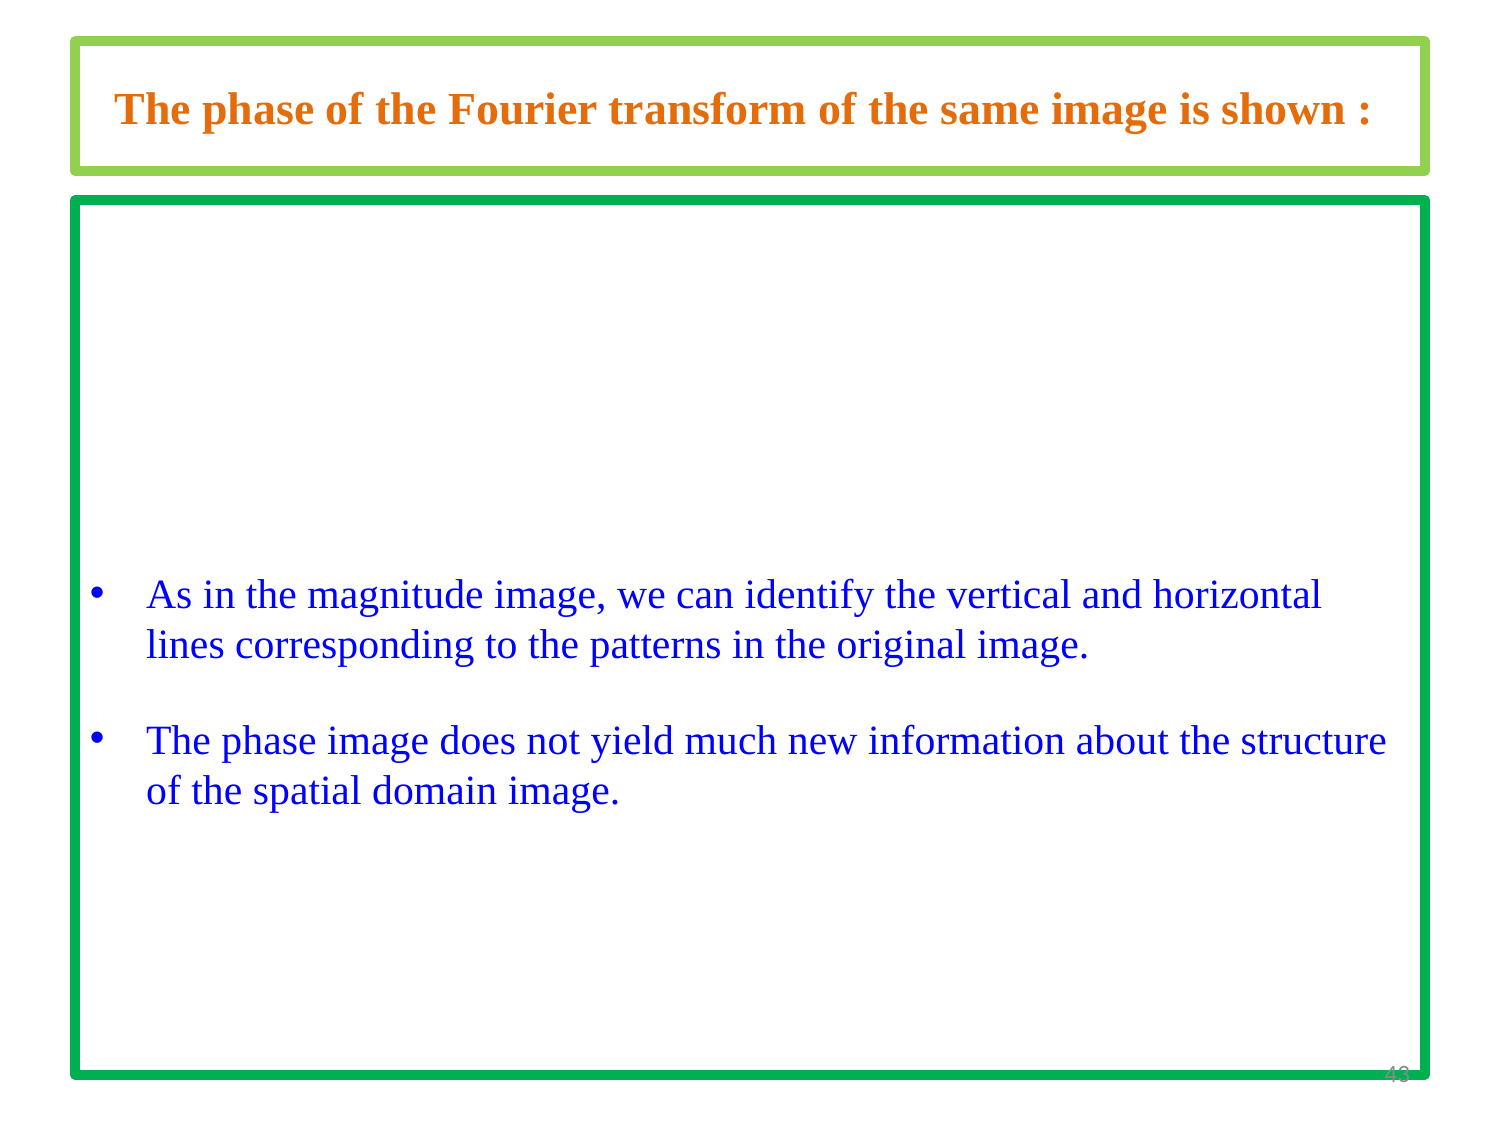

The phase of the Fourier transform of the same image is shown :

As in the magnitude image, we can identify the vertical and horizontal lines corresponding to the patterns in the original image.

The phase image does not yield much new information about the structure of the spatial domain image.

43